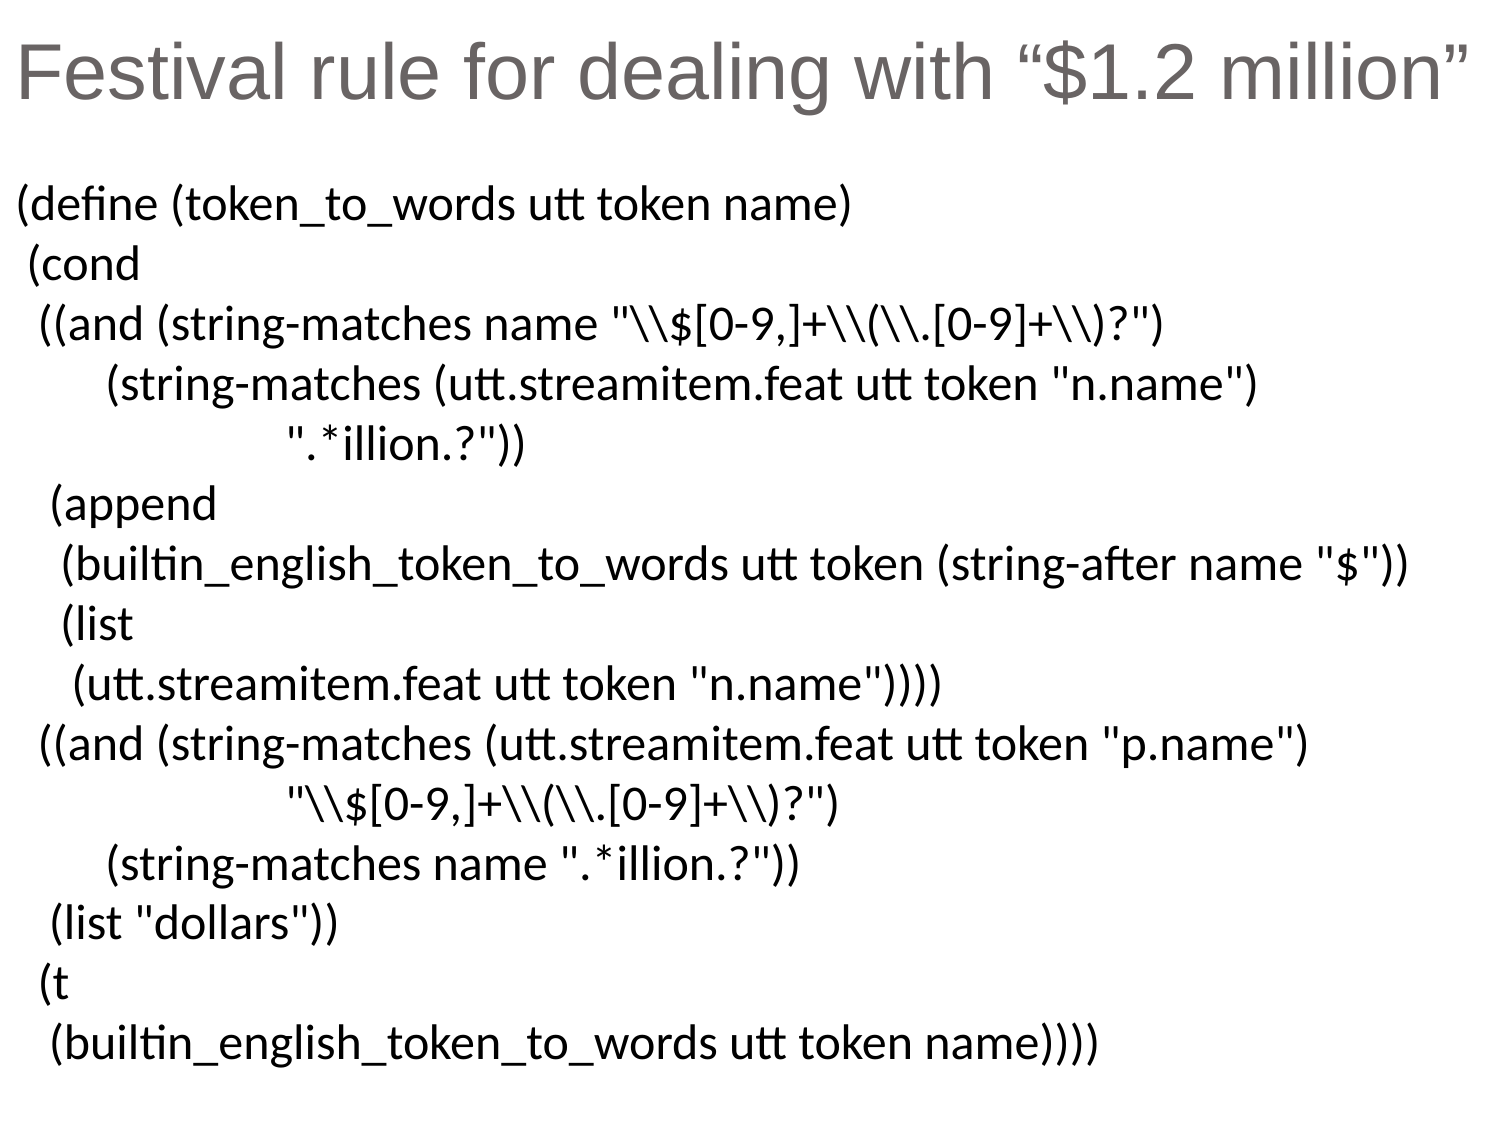

# Festival rule for dealing with “$1.2 million”
(define (token_to_words utt token name)
 (cond
  ((and (string-matches name "\\$[0-9,]+\\(\\.[0-9]+\\)?")
        (string-matches (utt.streamitem.feat utt token "n.name")
                        ".*illion.?"))
   (append
    (builtin_english_token_to_words utt token (string-after name "$"))
    (list
     (utt.streamitem.feat utt token "n.name"))))
  ((and (string-matches (utt.streamitem.feat utt token "p.name")
                        "\\$[0-9,]+\\(\\.[0-9]+\\)?")
        (string-matches name ".*illion.?"))
   (list "dollars"))
  (t
   (builtin_english_token_to_words utt token name))))